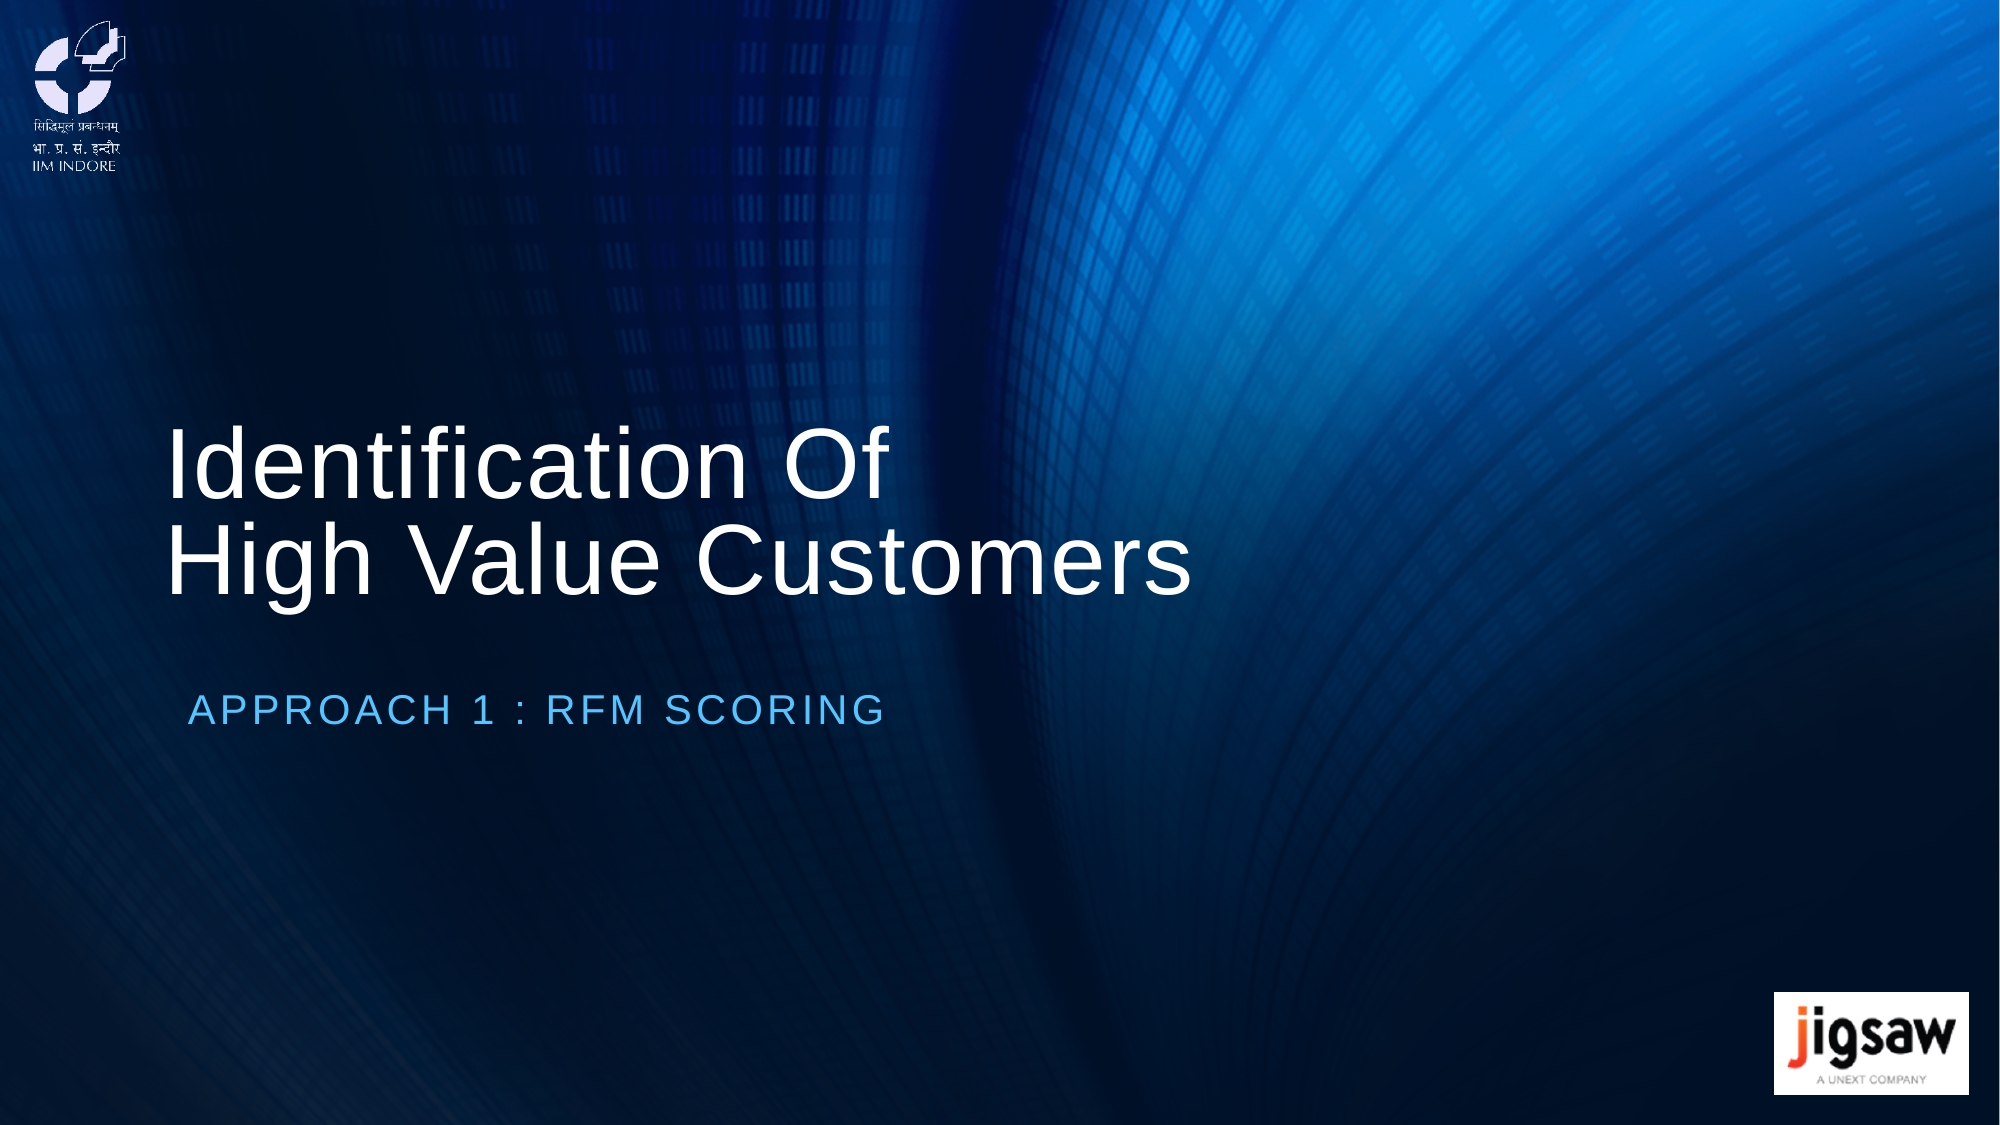

# Identification Of High Value Customers
Approach 1 : RFM SCORING